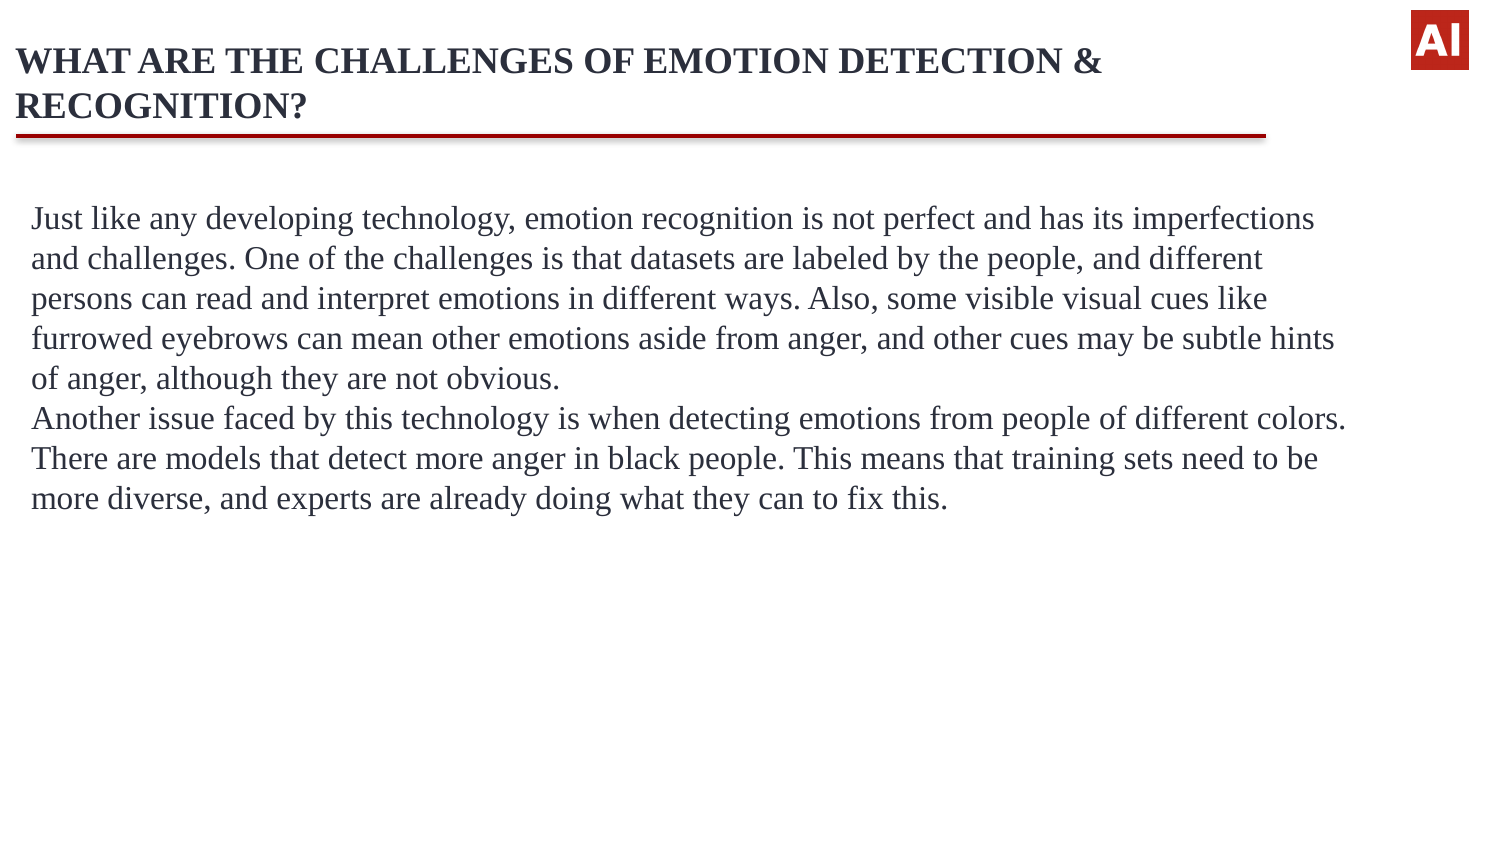

# WHAT ARE THE CHALLENGES OF EMOTION DETECTION & RECOGNITION?
Just like any developing technology, emotion recognition is not perfect and has its imperfections and challenges. One of the challenges is that datasets are labeled by the people, and different persons can read and interpret emotions in different ways. Also, some visible visual cues like furrowed eyebrows can mean other emotions aside from anger, and other cues may be subtle hints of anger, although they are not obvious.
Another issue faced by this technology is when detecting emotions from people of different colors. There are models that detect more anger in black people. This means that training sets need to be more diverse, and experts are already doing what they can to fix this.